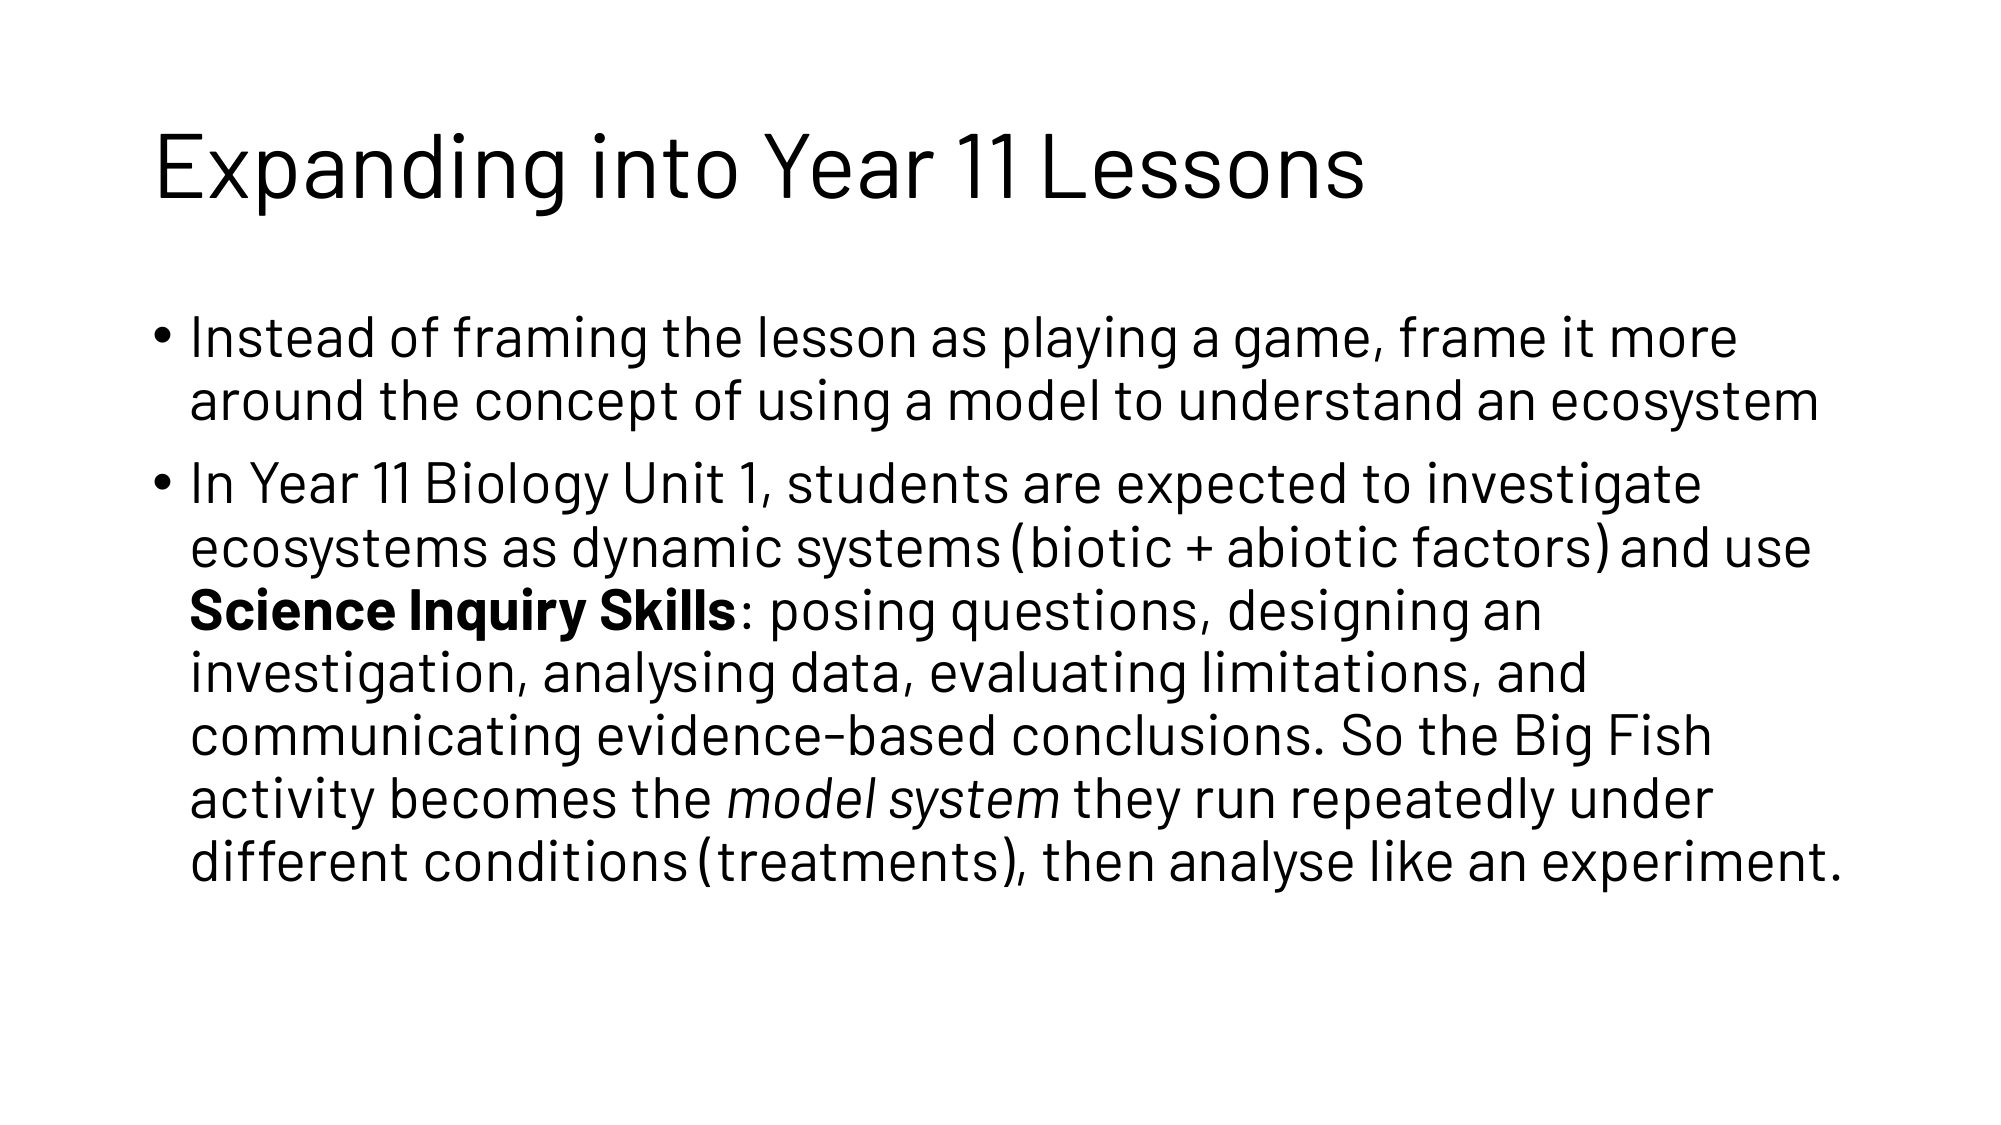

# Expanding into Year 11 Lessons
Instead of framing the lesson as playing a game, frame it more around the concept of using a model to understand an ecosystem
In Year 11 Biology Unit 1, students are expected to investigate ecosystems as dynamic systems (biotic + abiotic factors) and use Science Inquiry Skills: posing questions, designing an investigation, analysing data, evaluating limitations, and communicating evidence-based conclusions. So the Big Fish activity becomes the model system they run repeatedly under different conditions (treatments), then analyse like an experiment.